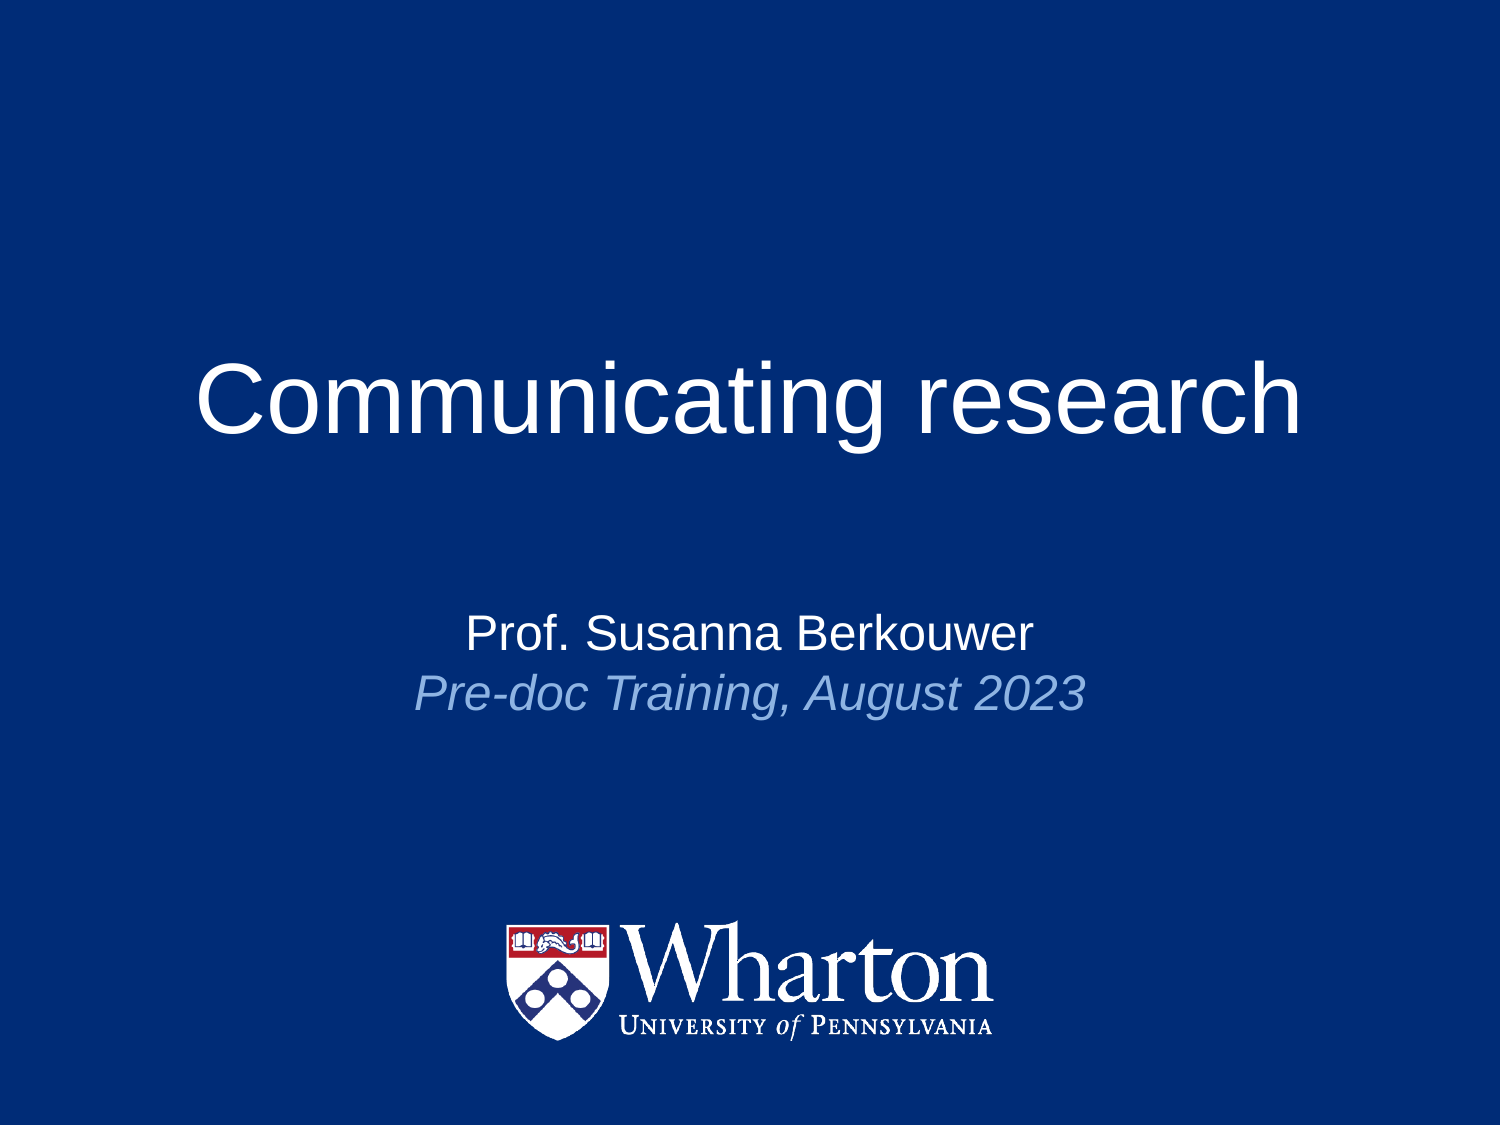

# Communicating research
Prof. Susanna Berkouwer
Pre-doc Training, August 2023